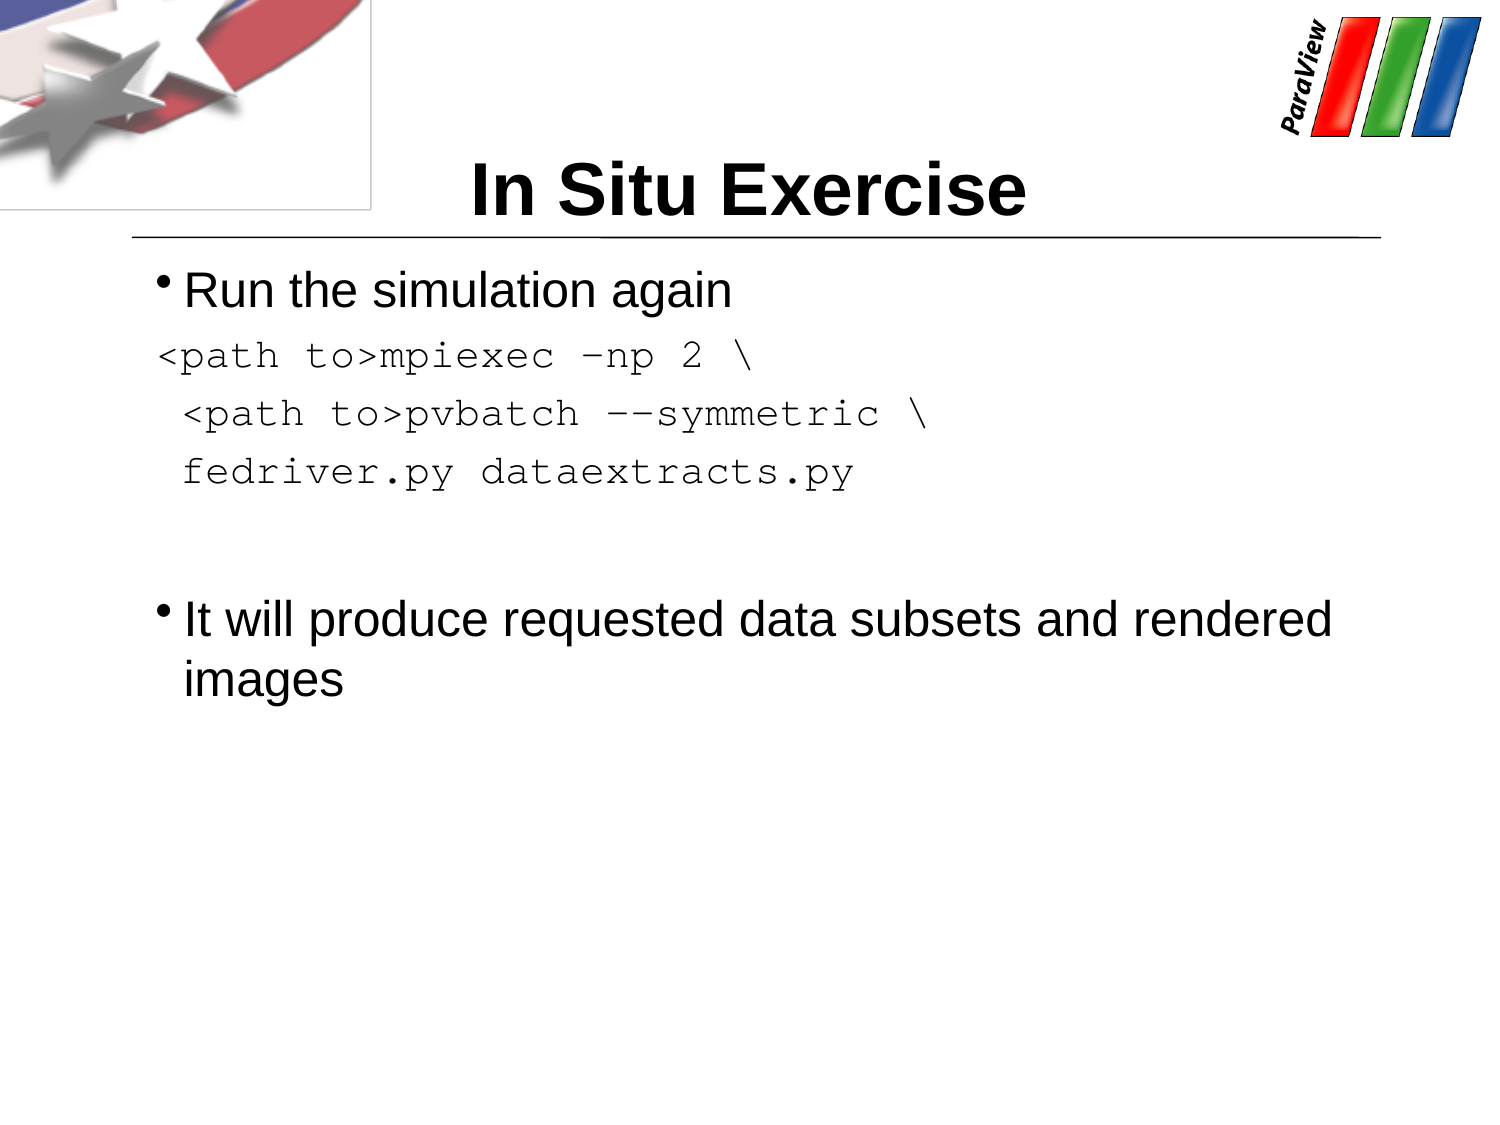

# In Situ Exercise
Run the simulation again
<path to>mpiexec -np 2 \
 <path to>pvbatch --symmetric \
 fedriver.py dataextracts.py

It will produce requested data subsets and rendered images